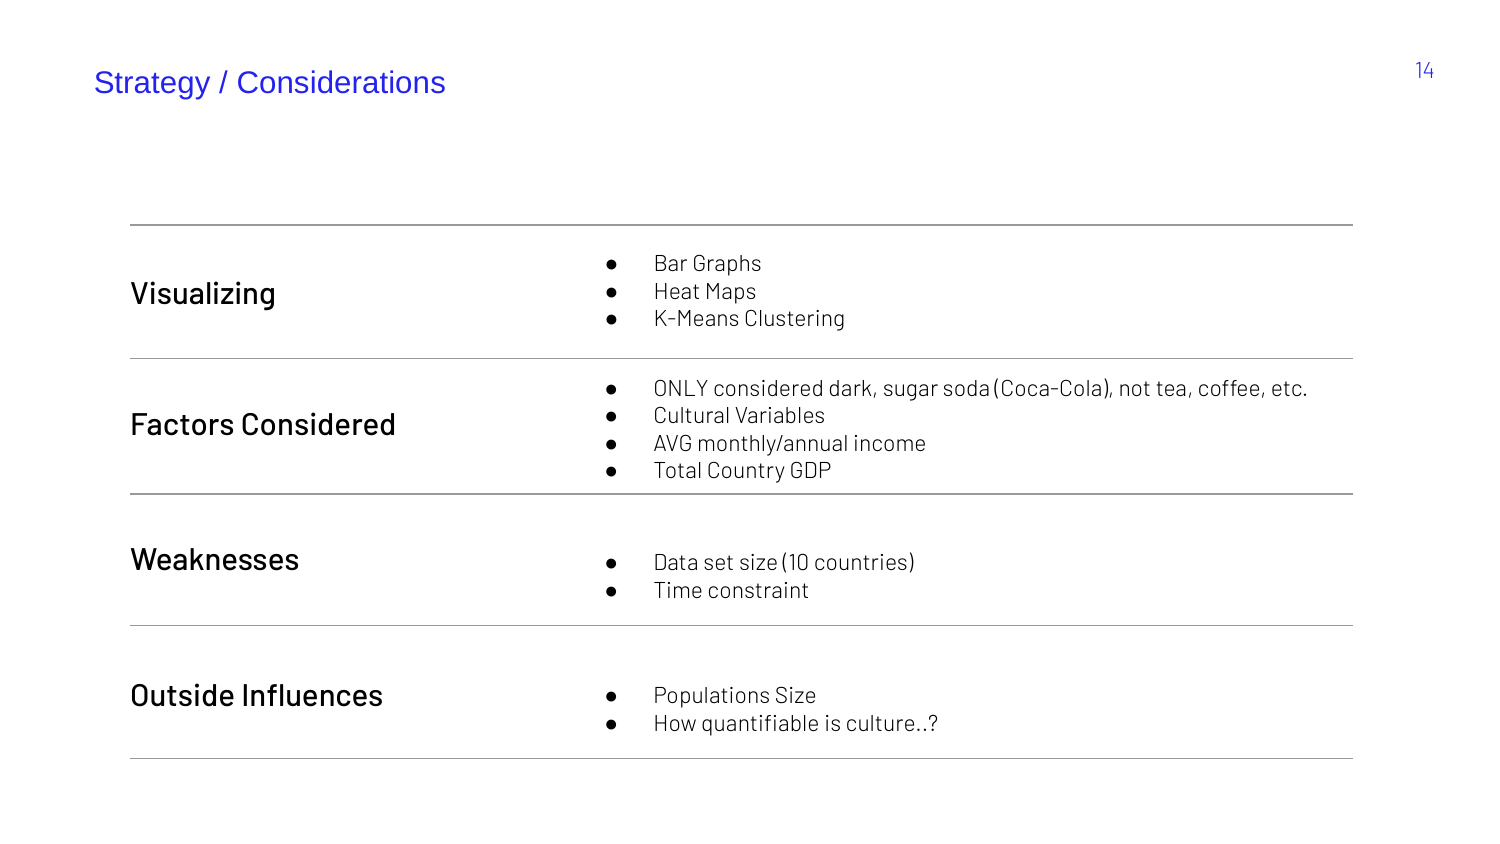

14
Strategy / Considerations
Bar Graphs
Heat Maps
K-Means Clustering
# Visualizing
ONLY considered dark, sugar soda (Coca-Cola), not tea, coffee, etc.
Cultural Variables
AVG monthly/annual income
Total Country GDP
Factors Considered
Weaknesses
Data set size (10 countries)
Time constraint
Outside Influences
Populations Size
How quantifiable is culture..?